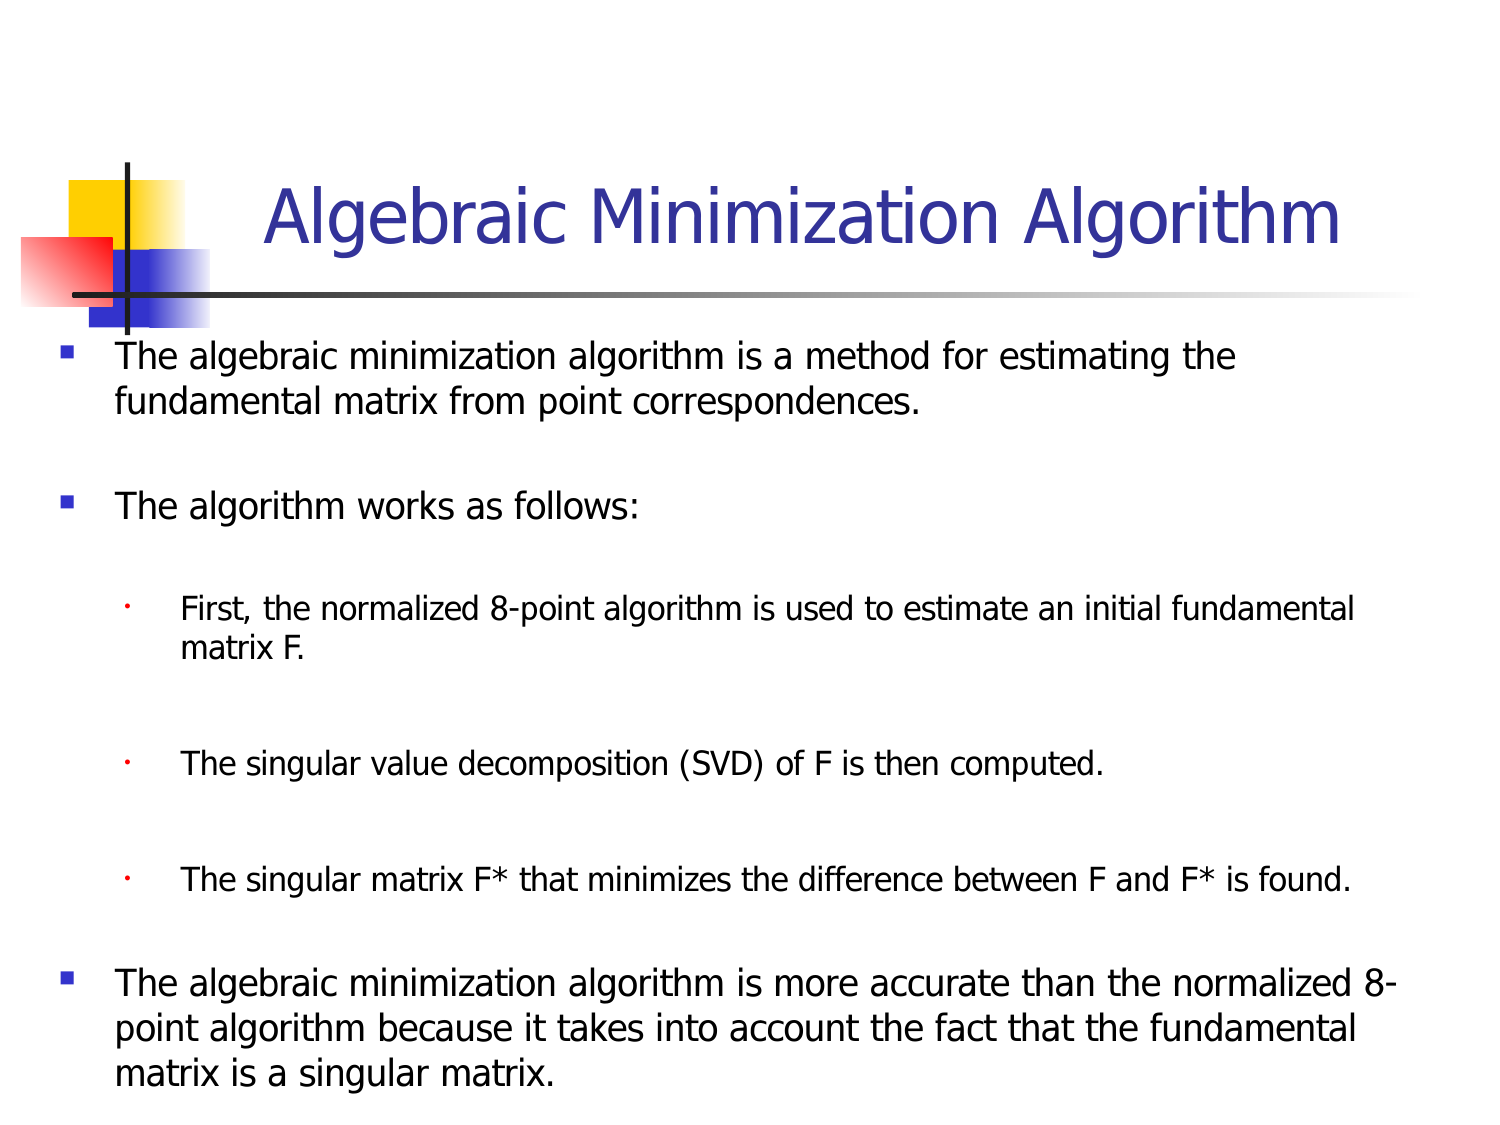

# Algebraic Minimization Algorithm
The algebraic minimization algorithm is a method for estimating the fundamental matrix from point correspondences.

The algorithm works as follows:

First, the normalized 8-point algorithm is used to estimate an initial fundamental matrix F.

The singular value decomposition (SVD) of F is then computed.

The singular matrix F* that minimizes the difference between F and F* is found.

The algebraic minimization algorithm is more accurate than the normalized 8-point algorithm because it takes into account the fact that the fundamental matrix is a singular matrix.